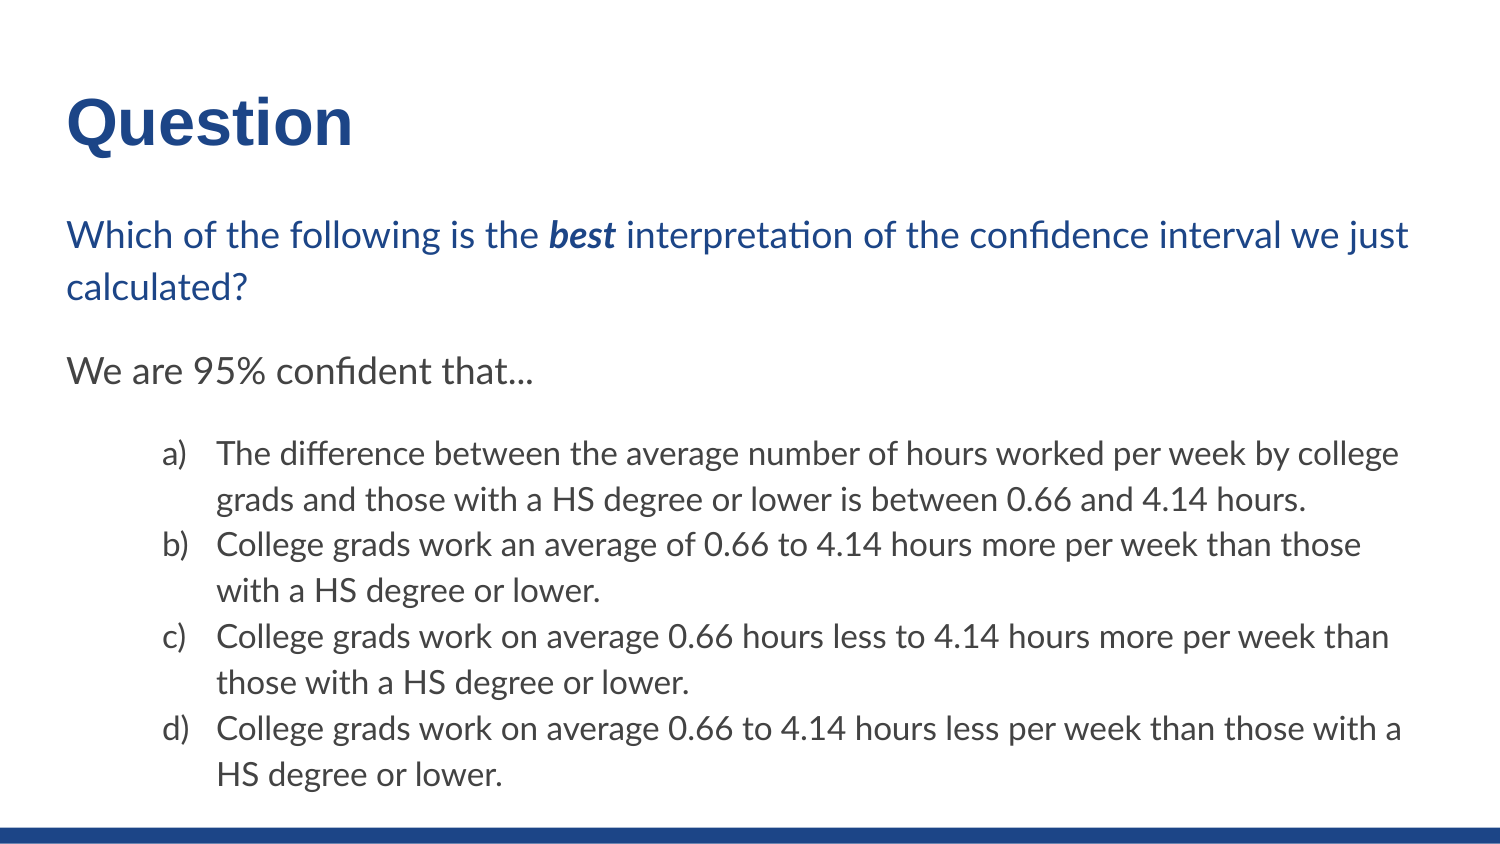

# Question
Which of the following is the best interpretation of the confidence interval we just calculated?
We are 95% confident that...
The difference between the average number of hours worked per week by college grads and those with a HS degree or lower is between 0.66 and 4.14 hours.
College grads work an average of 0.66 to 4.14 hours more per week than those with a HS degree or lower.
College grads work on average 0.66 hours less to 4.14 hours more per week than those with a HS degree or lower.
College grads work on average 0.66 to 4.14 hours less per week than those with a HS degree or lower.